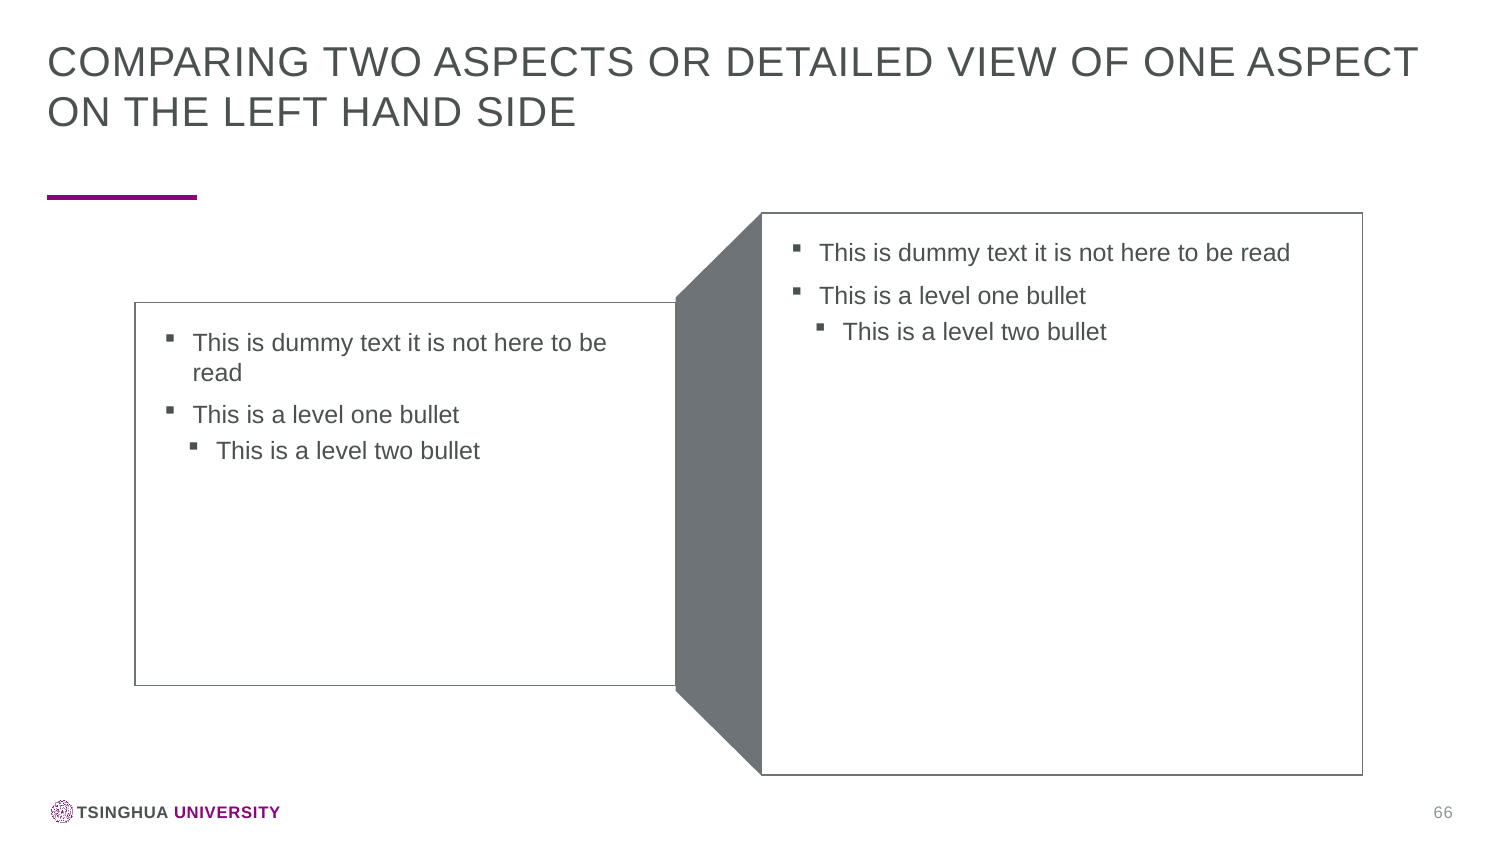

Comparing two aspects or detailed view of one aspect on the left hand side

This is dummy text it is not here to be read
This is a level one bullet
This is a level two bullet
This is dummy text it is not here to be read
This is a level one bullet
This is a level two bullet